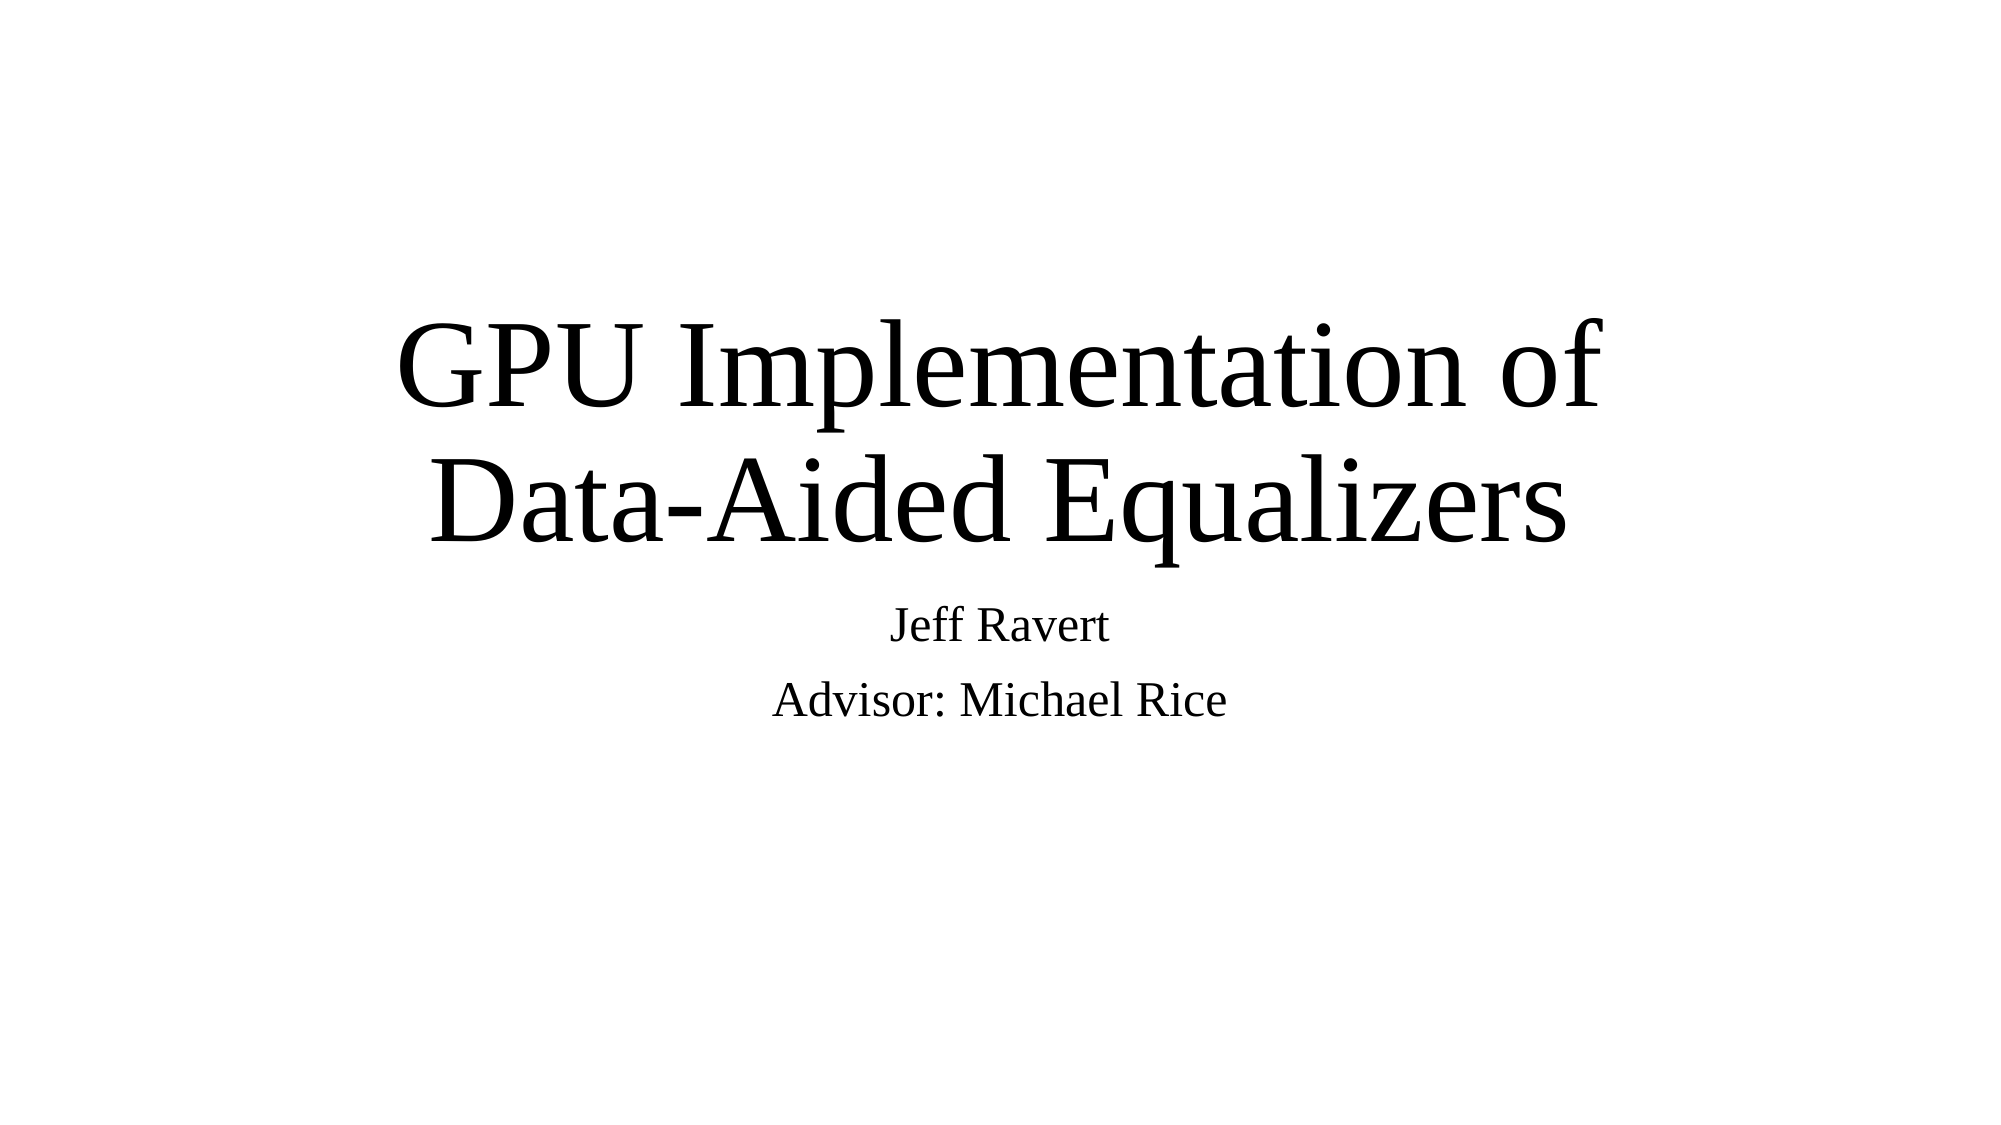

# GPU Implementation of Data-Aided Equalizers
Jeff Ravert
Advisor: Michael Rice